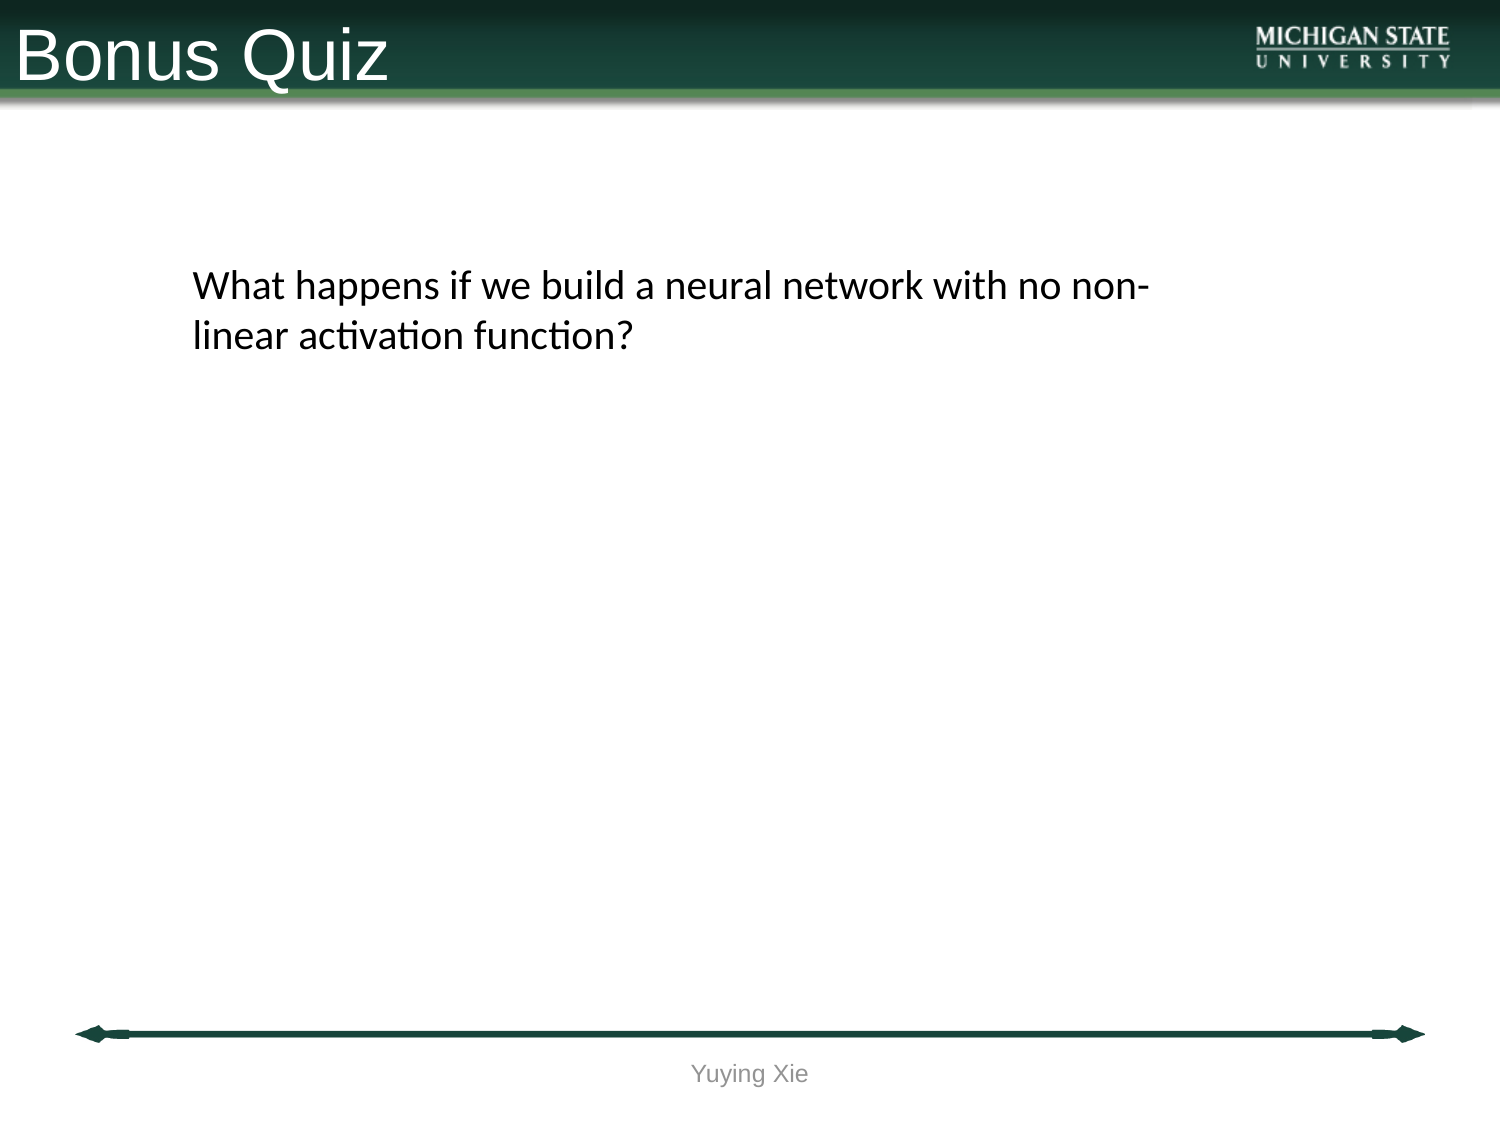

Bonus Quiz
What happens if we build a neural network with no non-linear activation function?
Yuying Xie